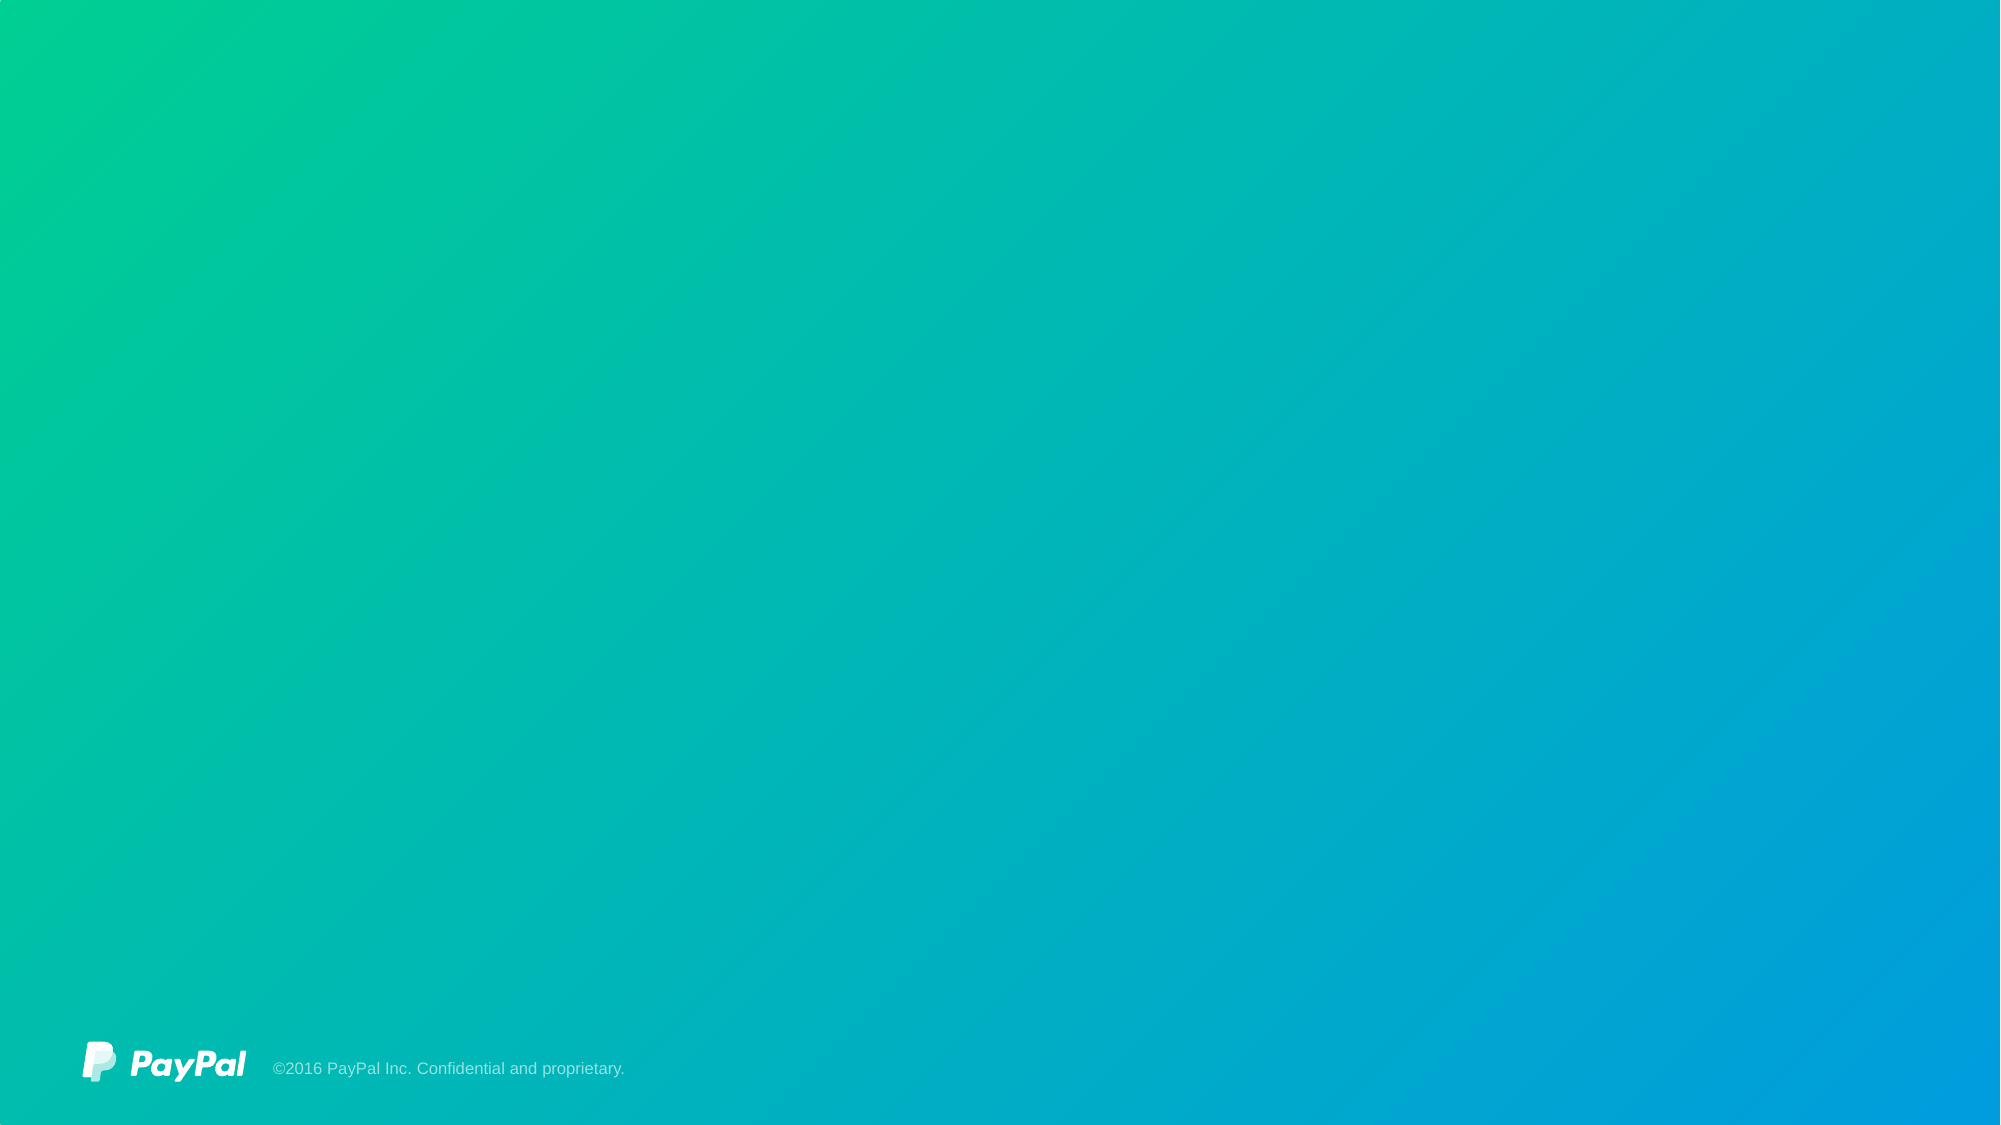

#

©2016 PayPal Inc. Confidential and proprietary.